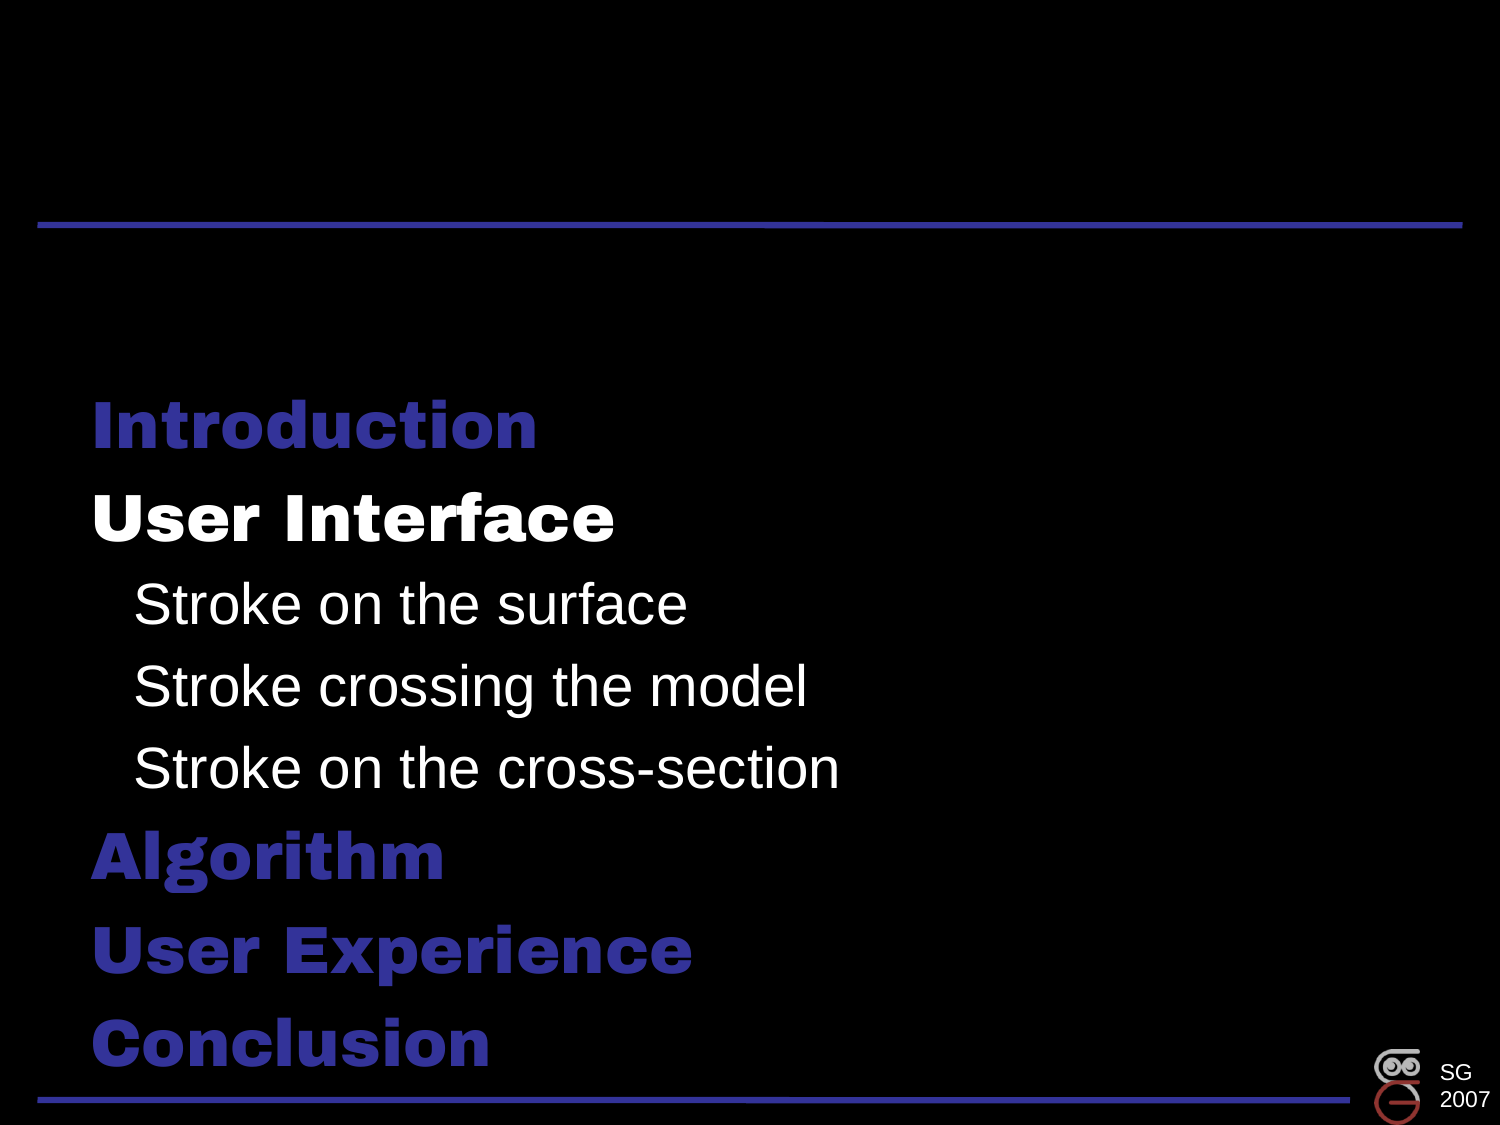

Introduction
User Interface
	Stroke on the surface
	Stroke crossing the model
	Stroke on the cross-section
Algorithm
User Experience
Conclusion